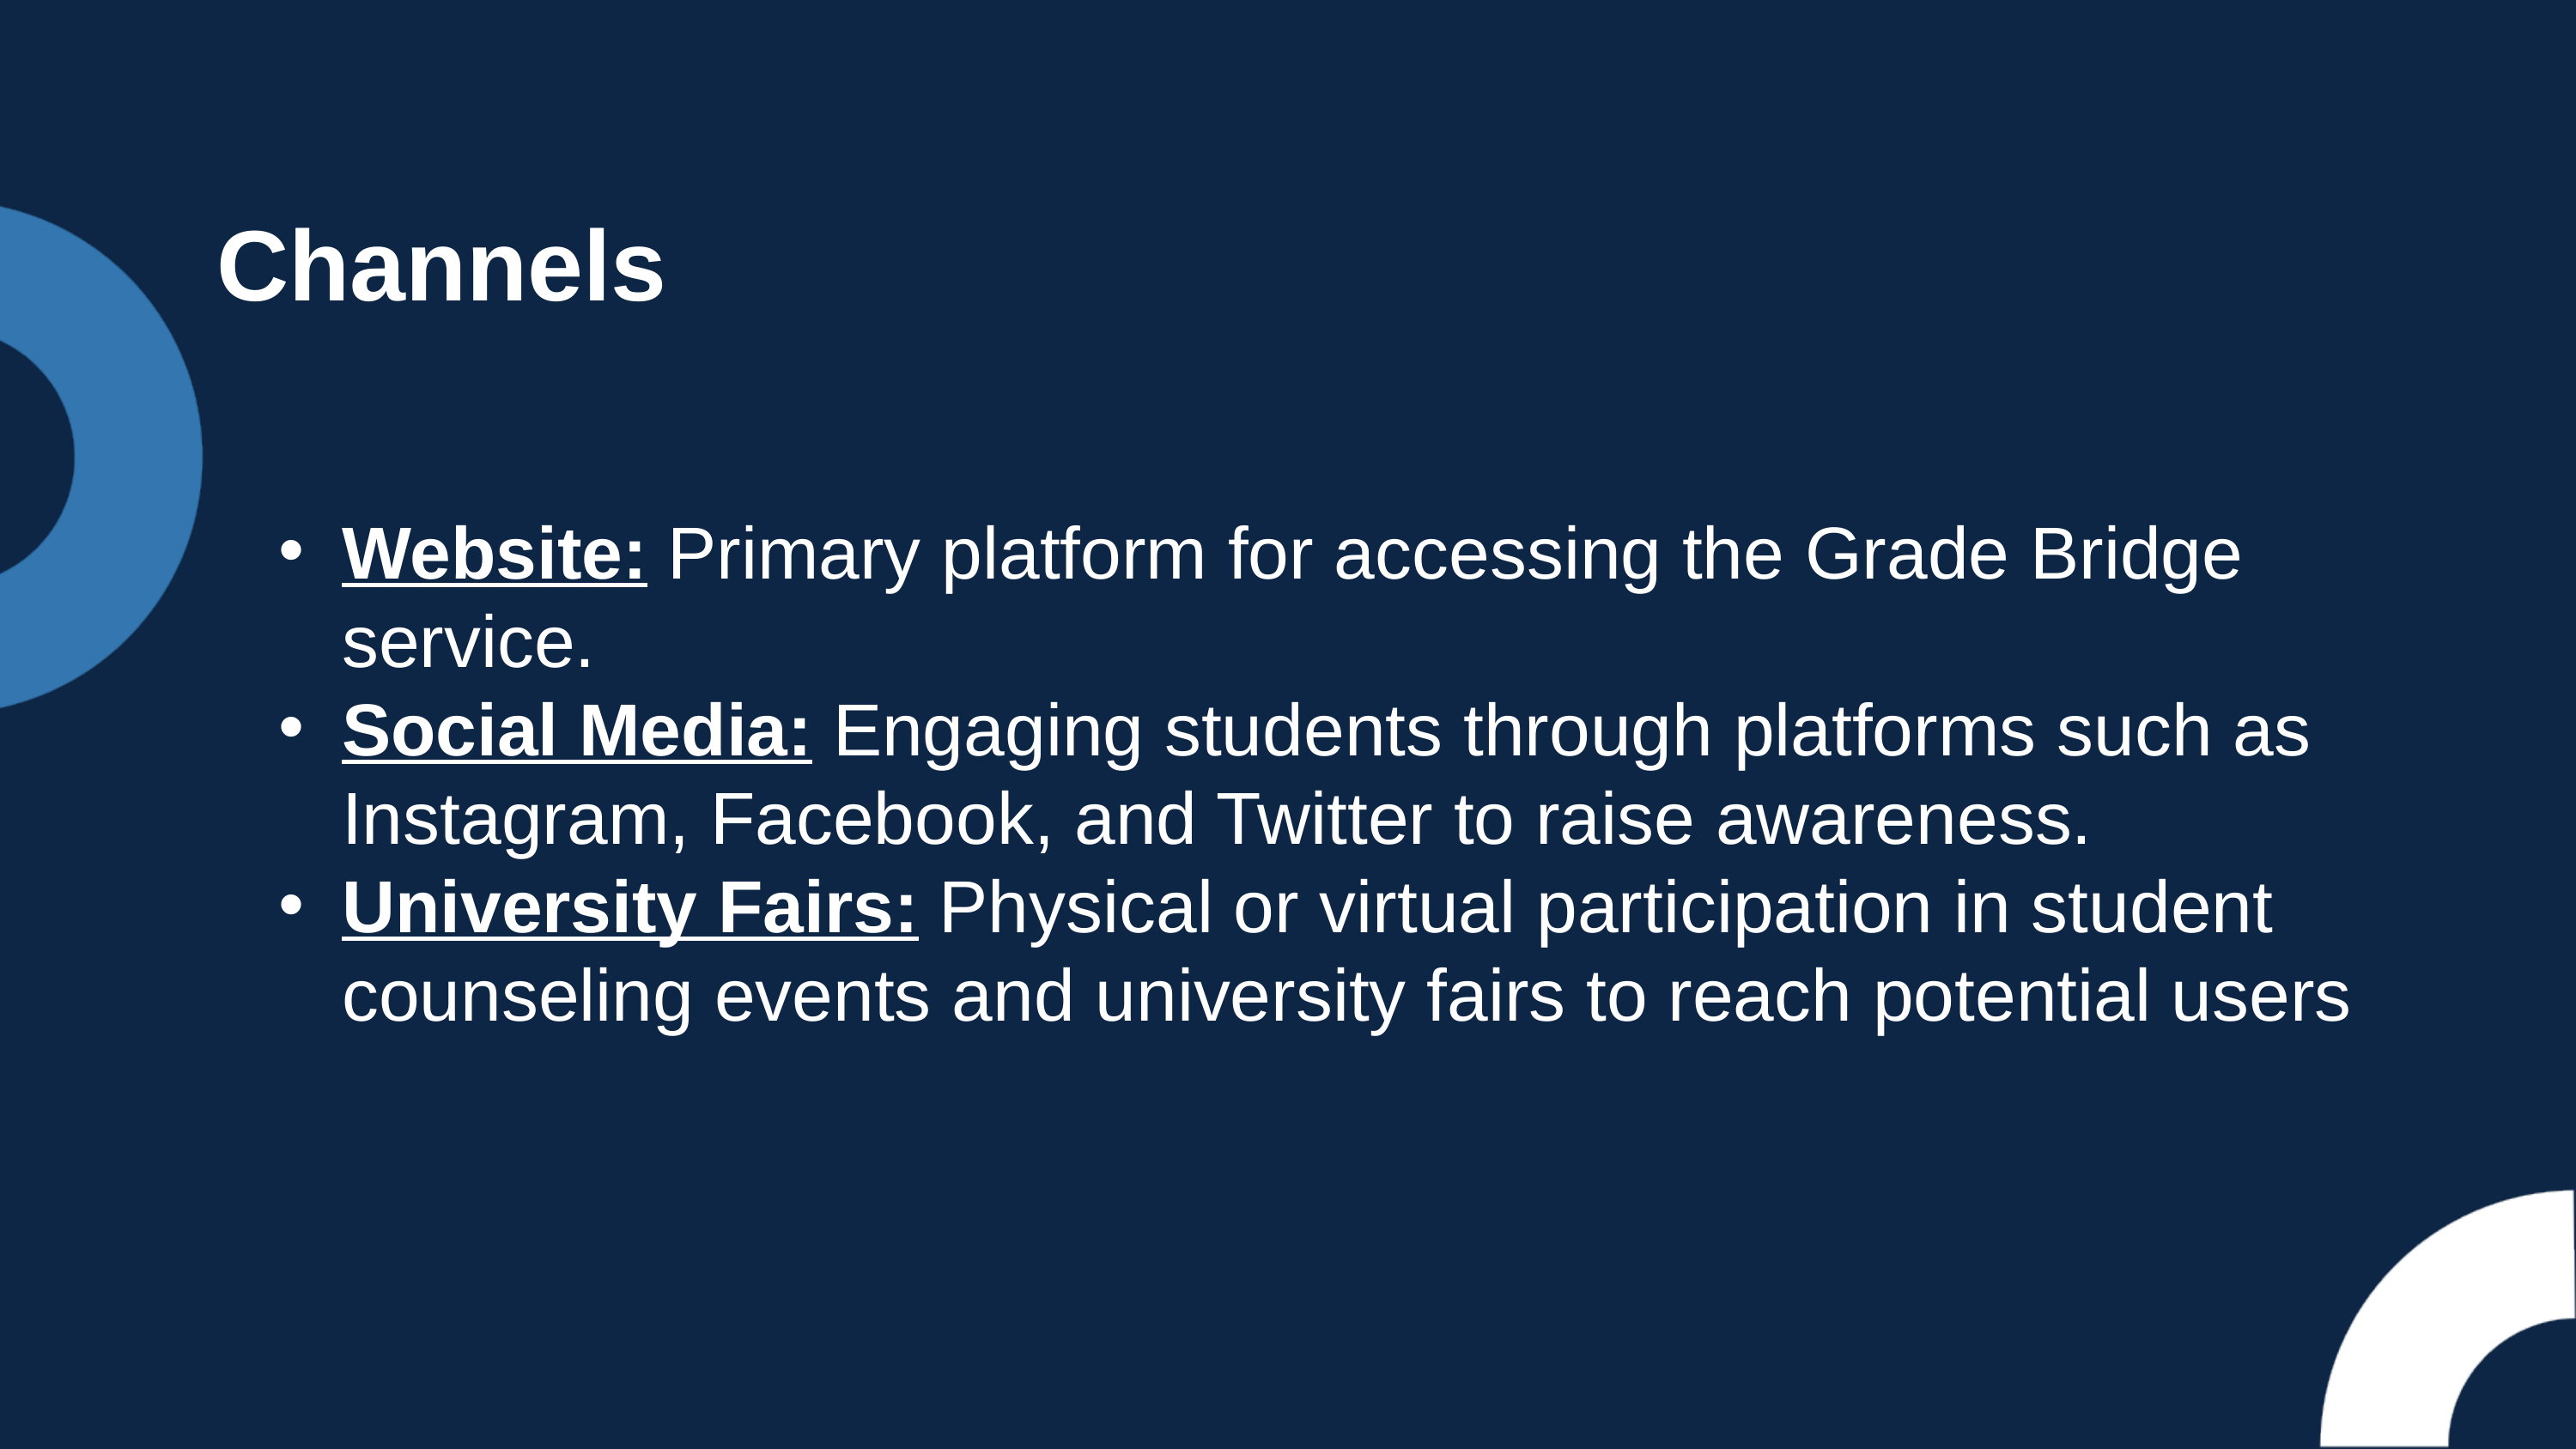

Channels

Website: Primary platform for accessing the Grade Bridge service.
Social Media: Engaging students through platforms such as Instagram, Facebook, and Twitter to raise awareness.
University Fairs: Physical or virtual participation in student counseling events and university fairs to reach potential users